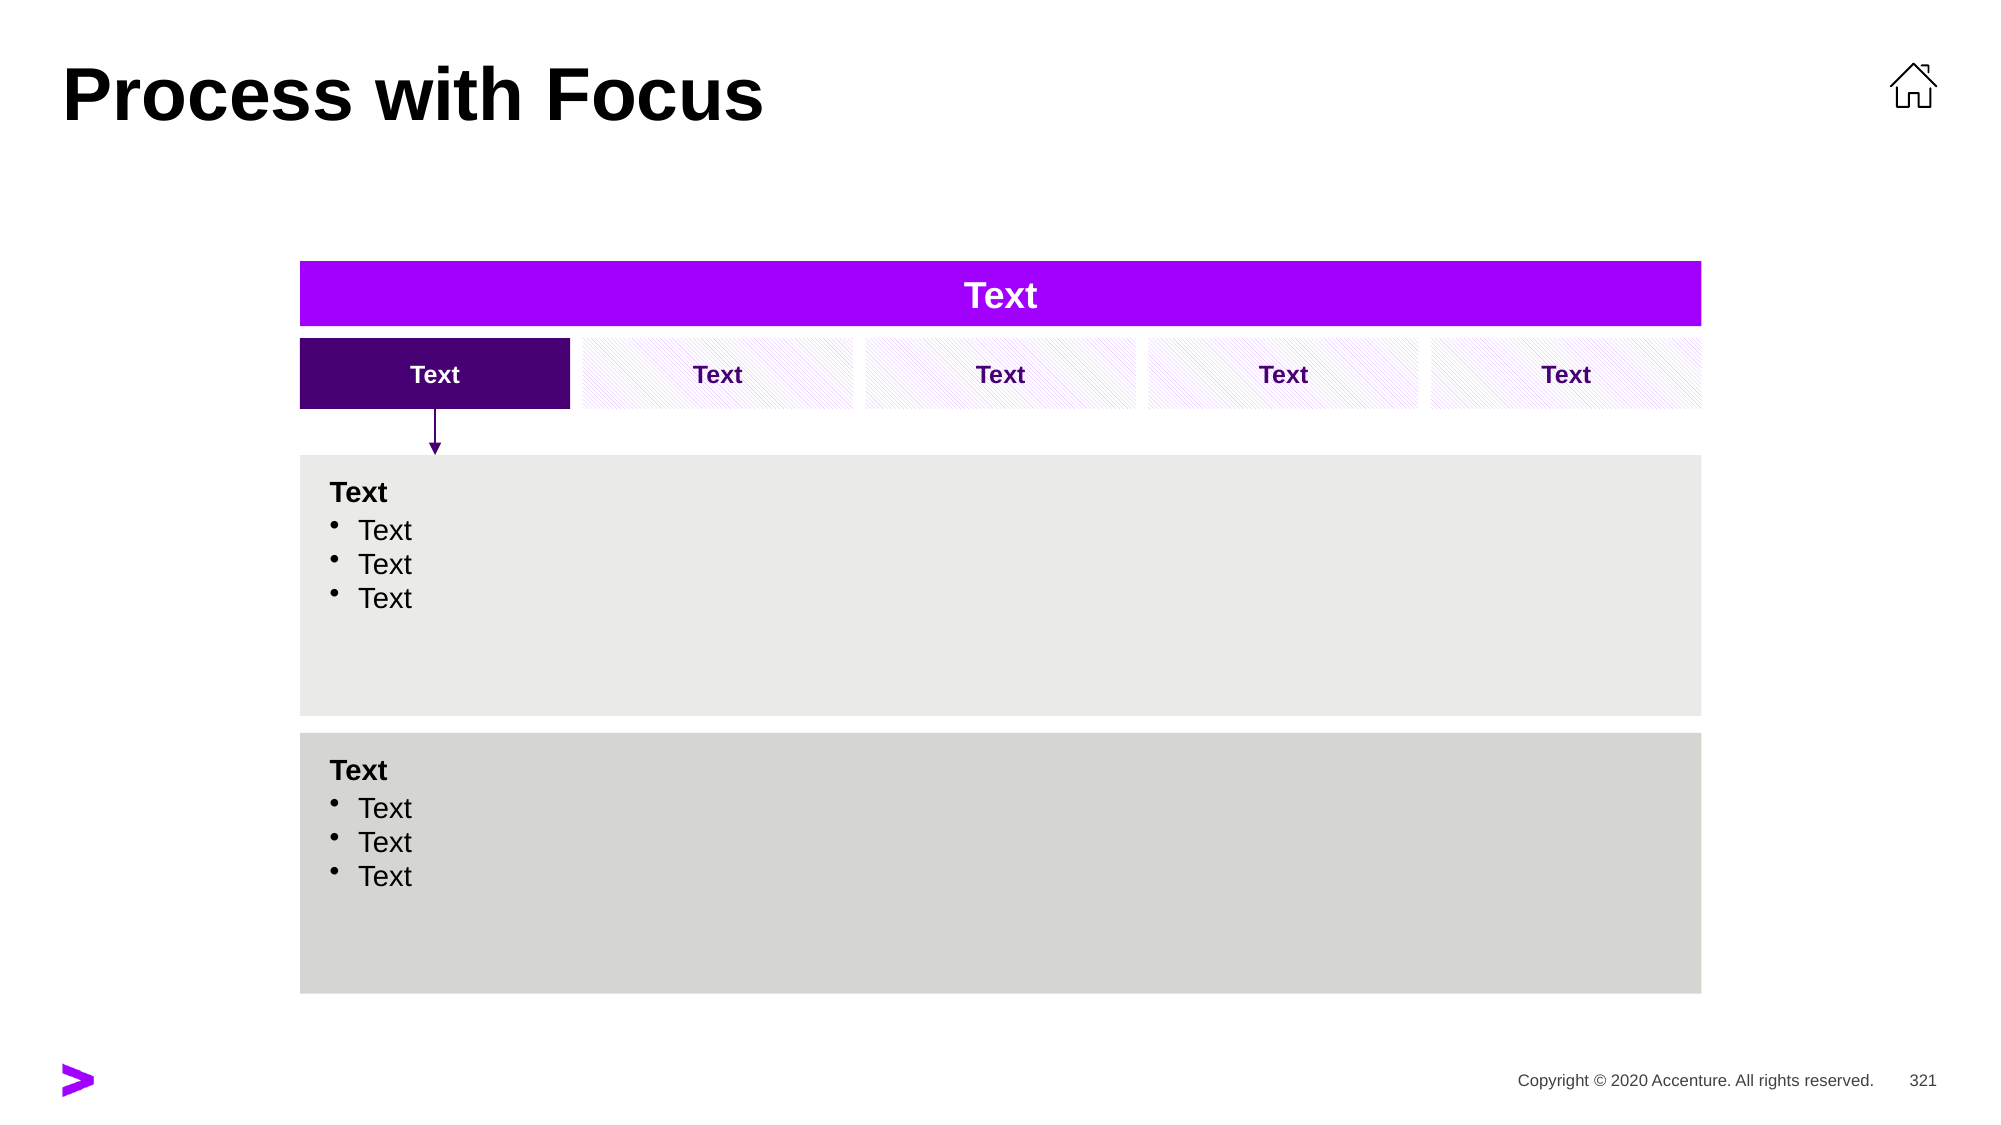

# Process with Focus

Text
Text
Text
Text
Text
Text
Text
Text
Text
Text
Text
Text
Text
Text